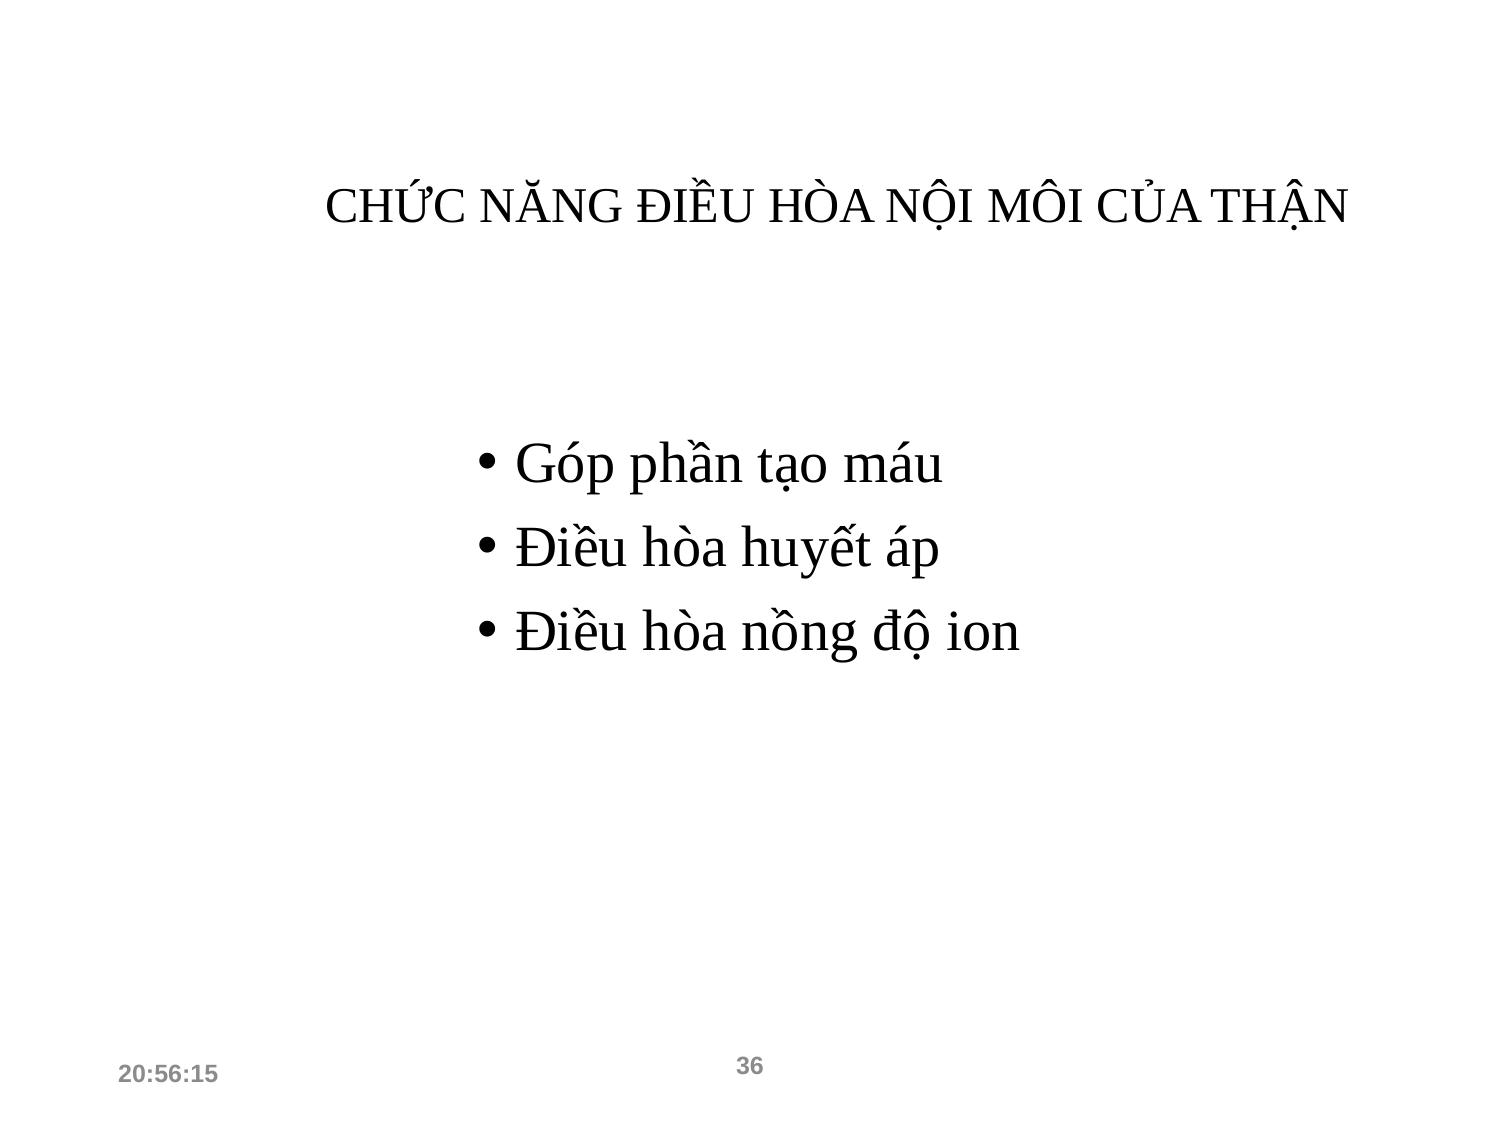

# CHỨC NĂNG ĐIỀU HÒA NỘI MÔI CỦA THẬN
Góp phần tạo máu
Điều hòa huyết áp
Điều hòa nồng độ ion

36
20:56:15